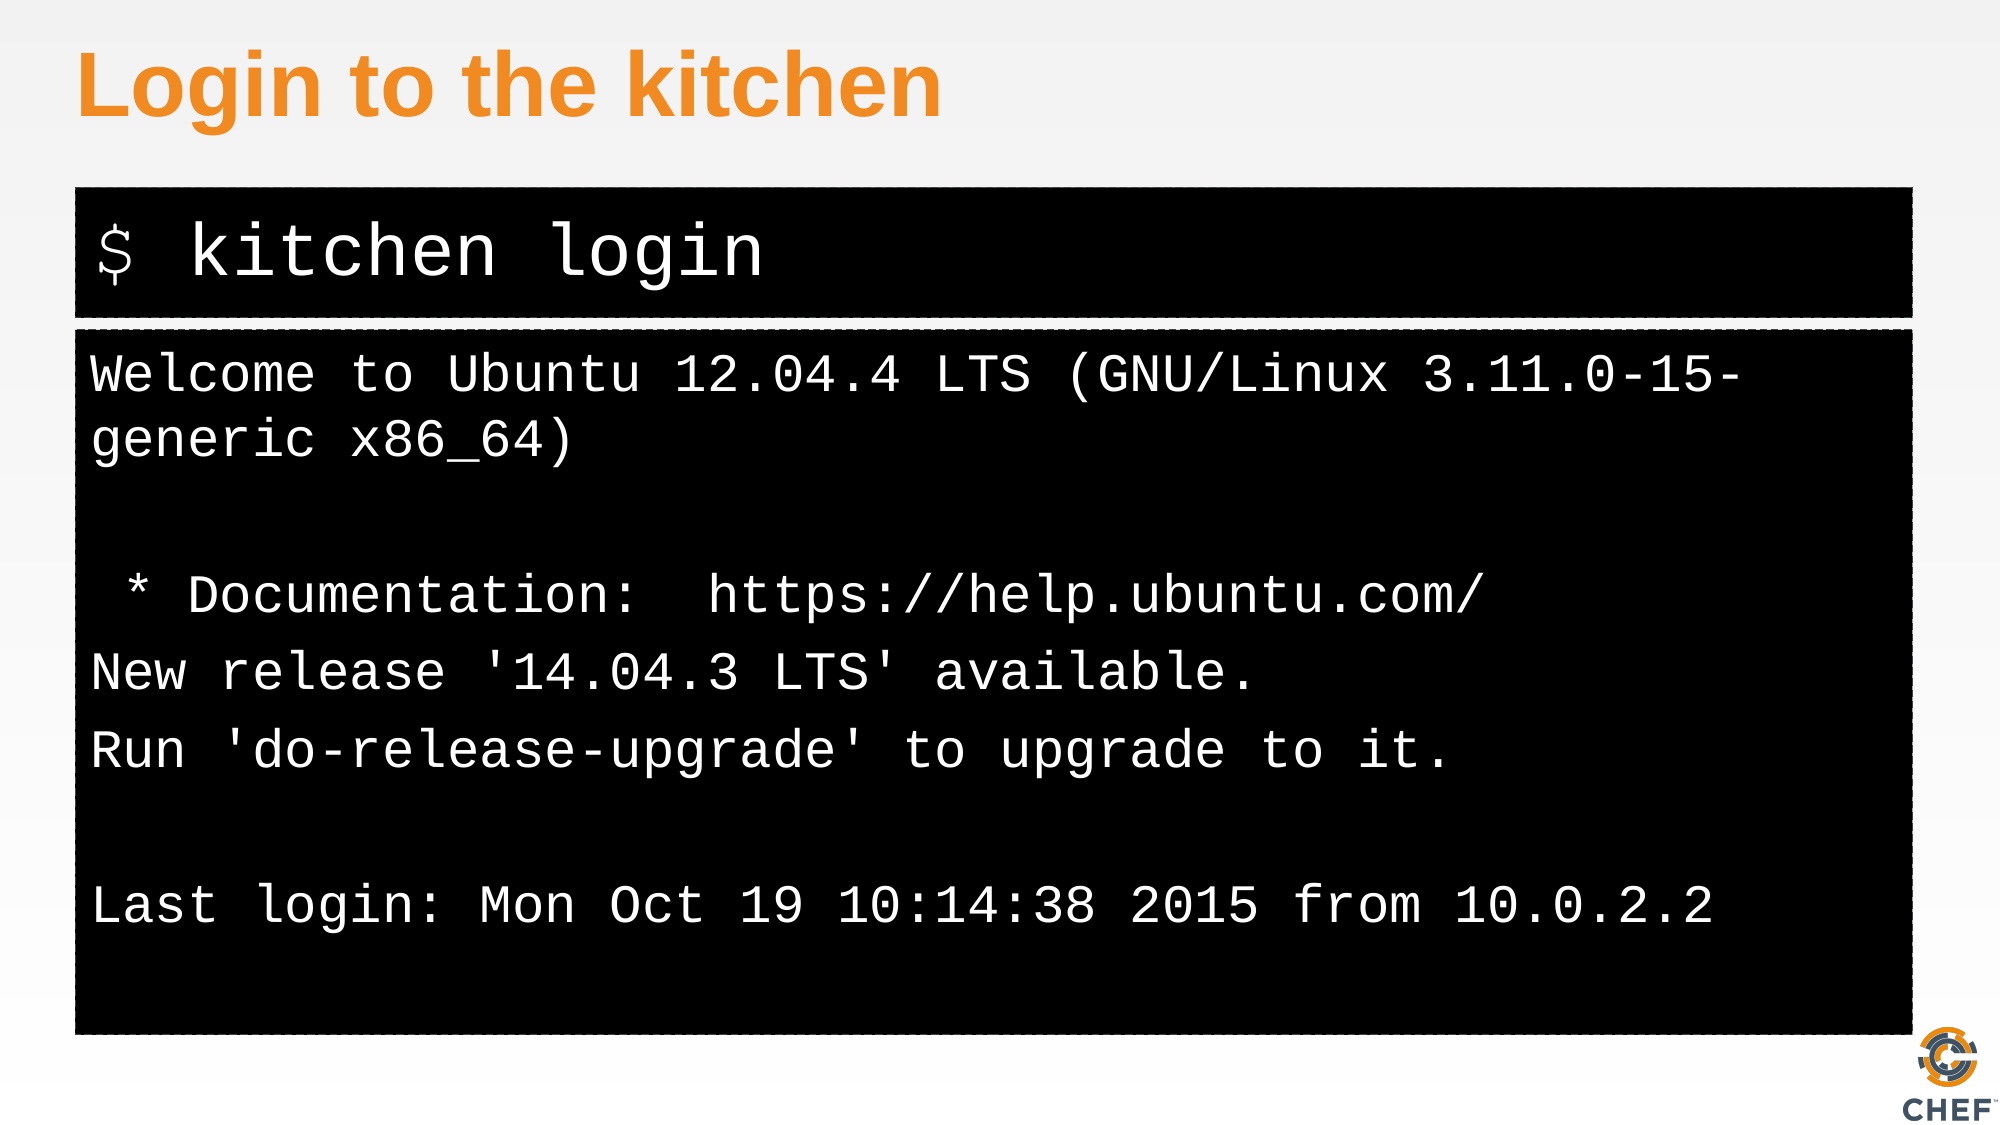

# Login to the kitchen
kitchen login
Welcome to Ubuntu 12.04.4 LTS (GNU/Linux 3.11.0-15-generic x86_64)

 * Documentation:  https://help.ubuntu.com/
New release '14.04.3 LTS' available.
Run 'do-release-upgrade' to upgrade to it.

Last login: Mon Oct 19 10:14:38 2015 from 10.0.2.2